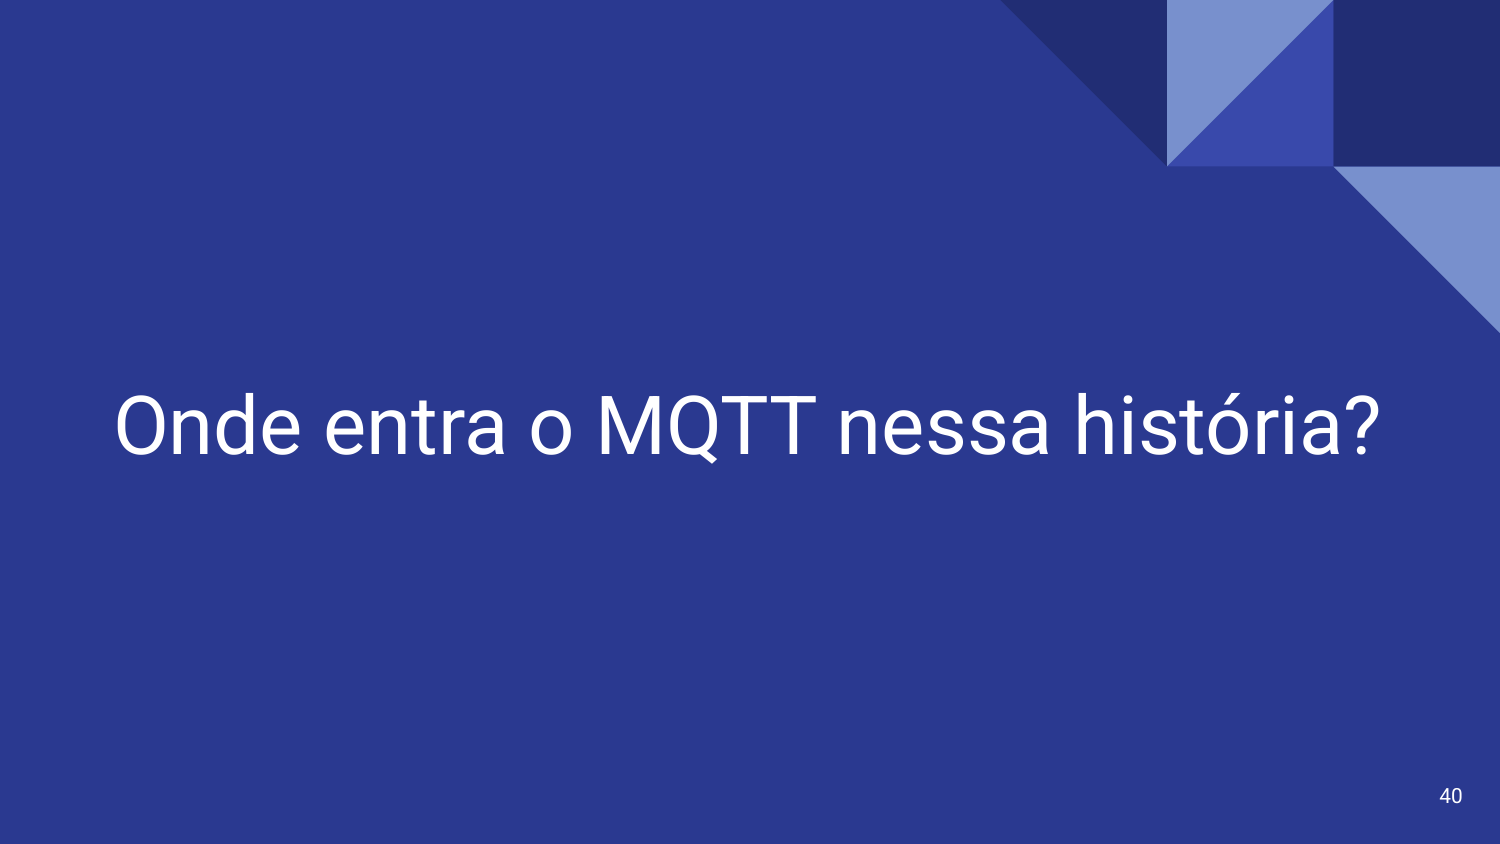

# Onde entra o MQTT nessa história?
40